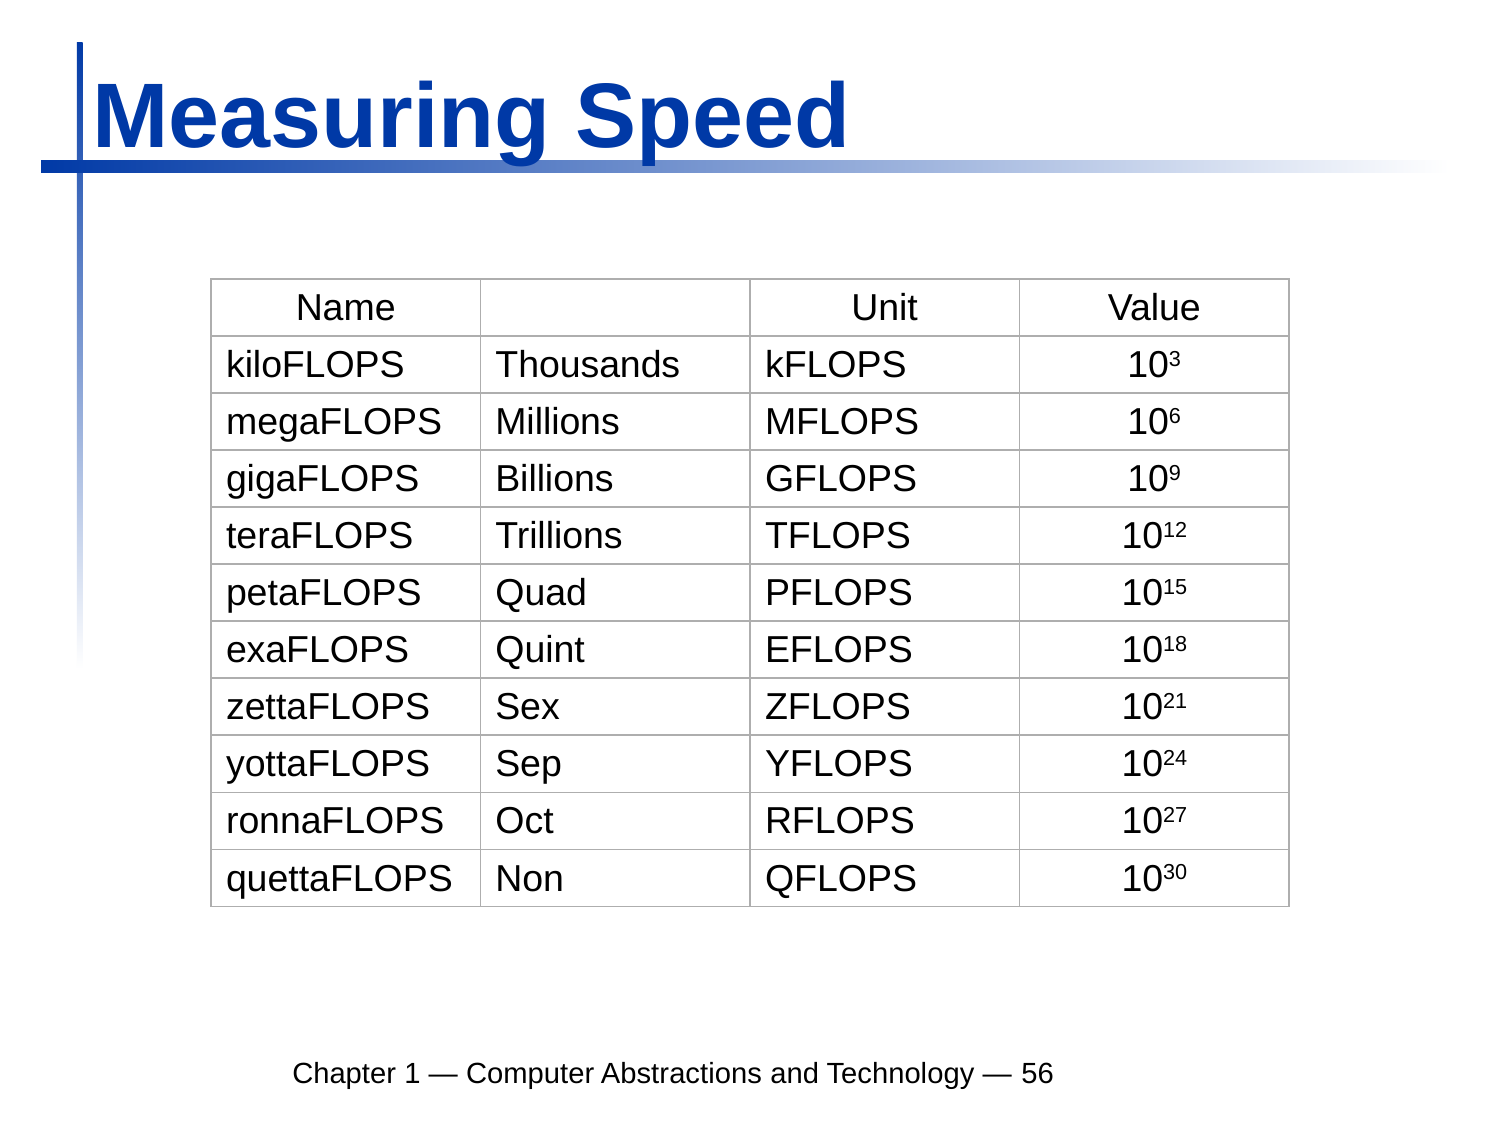

# Measuring Speed
| Name |  | Unit | Value |
| --- | --- | --- | --- |
| kiloFLOPS | Thousands | kFLOPS | 103 |
| megaFLOPS | Millions | MFLOPS | 106 |
| gigaFLOPS | Billions | GFLOPS | 109 |
| teraFLOPS | Trillions | TFLOPS | 1012 |
| petaFLOPS | Quad | PFLOPS | 1015 |
| exaFLOPS | Quint | EFLOPS | 1018 |
| zettaFLOPS | Sex | ZFLOPS | 1021 |
| yottaFLOPS | Sep | YFLOPS | 1024 |
| ronnaFLOPS | Oct | RFLOPS | 1027 |
| quettaFLOPS | Non | QFLOPS | 1030 |
Chapter 1 — Computer Abstractions and Technology — 56